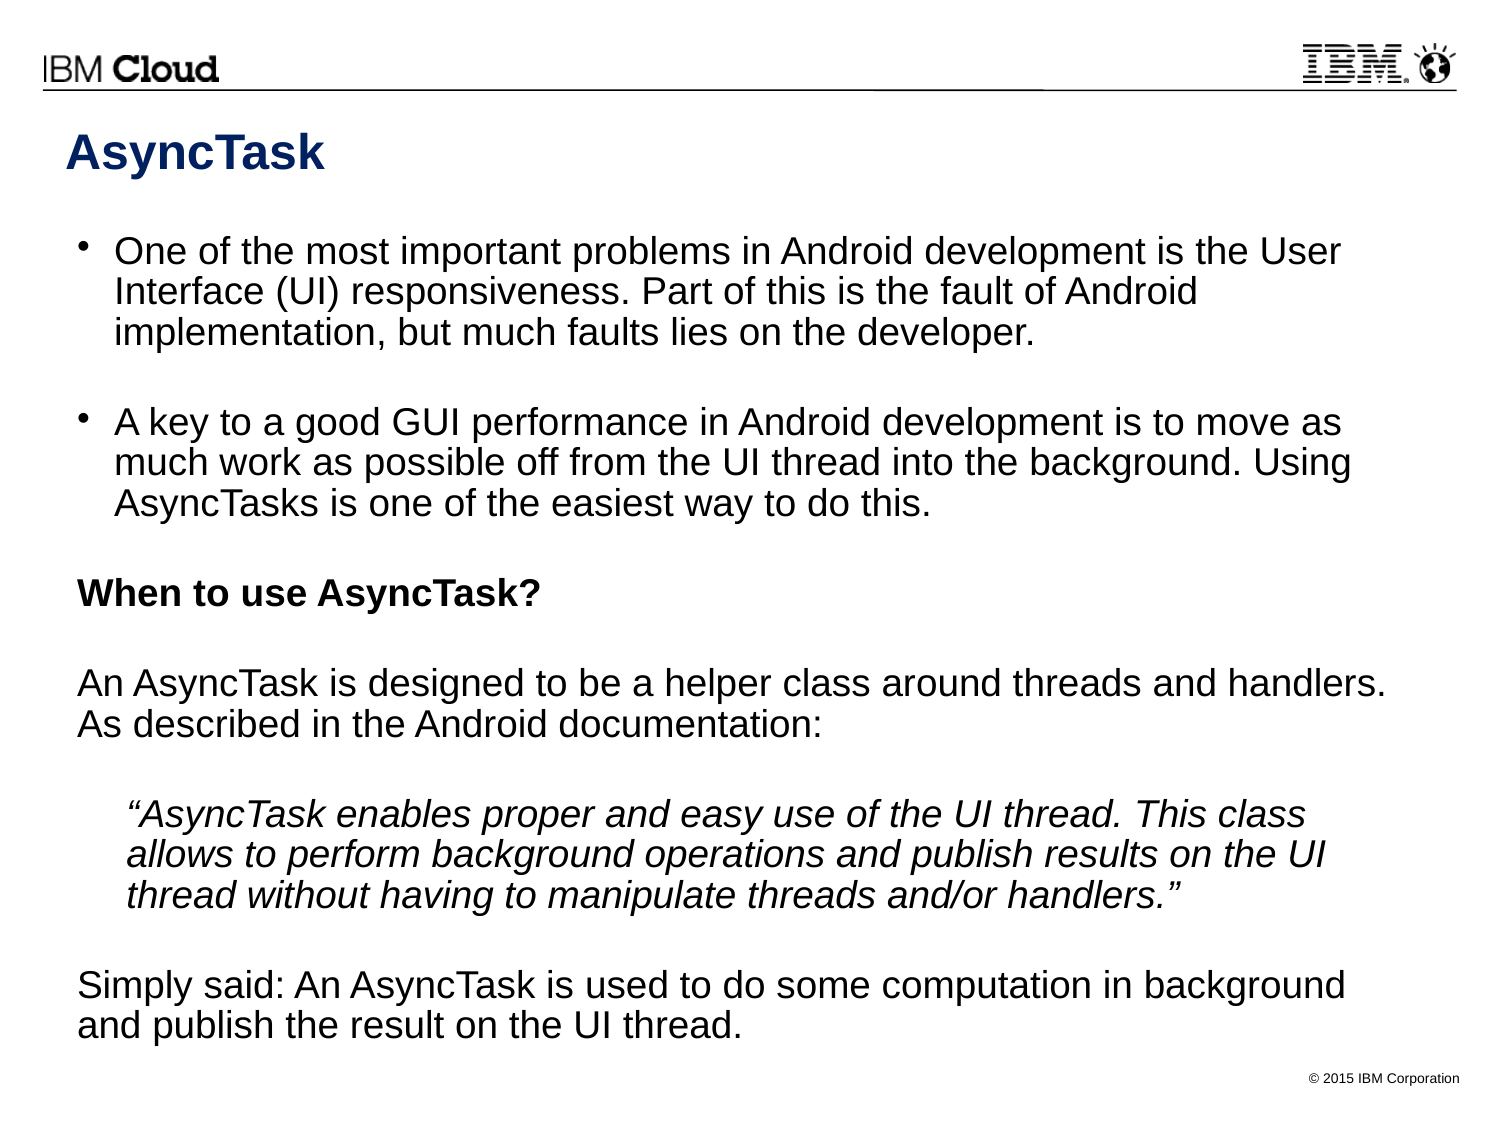

# AsyncTask
One of the most important problems in Android development is the User Interface (UI) responsiveness. Part of this is the fault of Android implementation, but much faults lies on the developer.

A key to a good GUI performance in Android development is to move as much work as possible off from the UI thread into the background. Using AsyncTasks is one of the easiest way to do this.

When to use AsyncTask?

An AsyncTask is designed to be a helper class around threads and handlers. As described in the Android documentation:

“AsyncTask enables proper and easy use of the UI thread. This class allows to perform background operations and publish results on the UI thread without having to manipulate threads and/or handlers.”

Simply said: An AsyncTask is used to do some computation in background and publish the result on the UI thread.